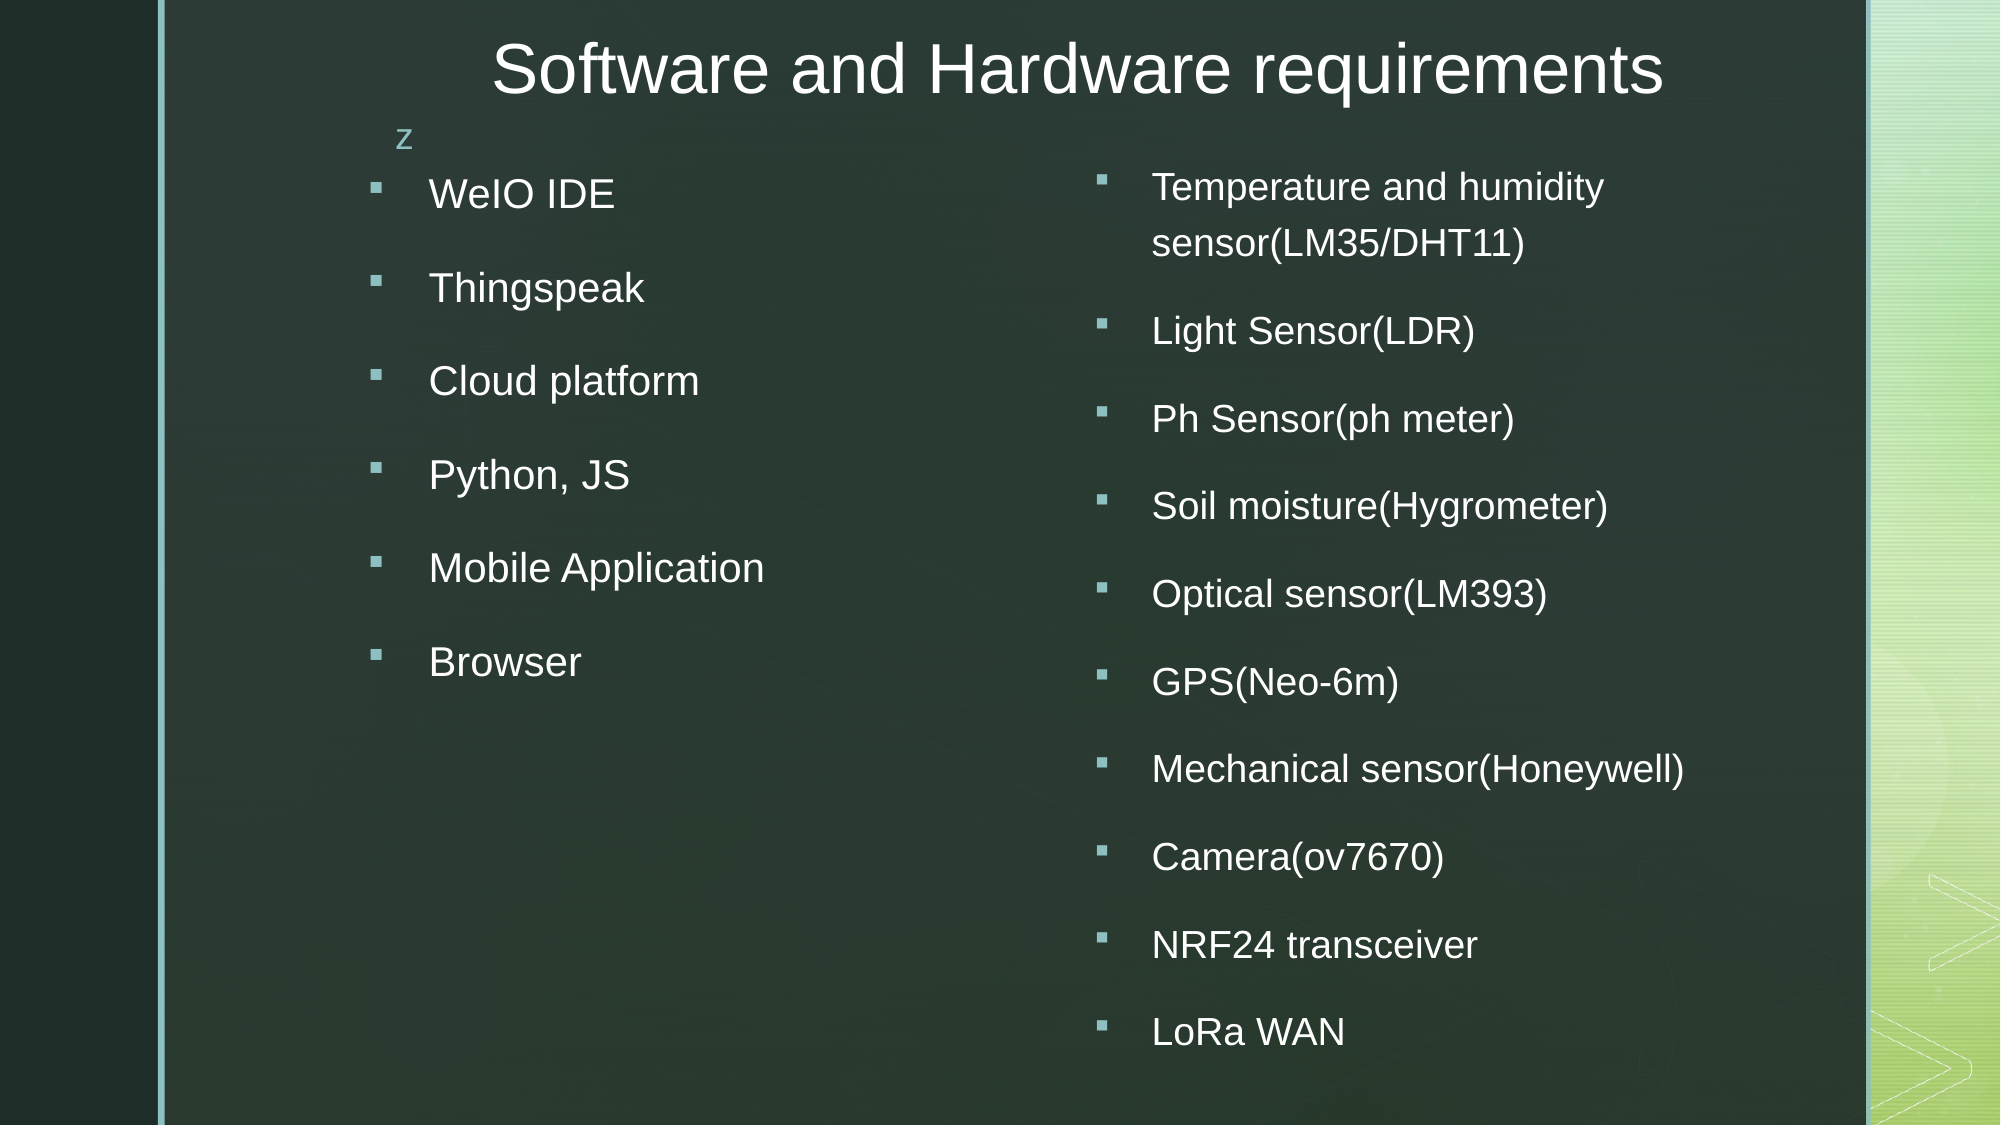

# Software and Hardware requirements
Temperature and humidity sensor(LM35/DHT11)
Light Sensor(LDR)
Ph Sensor(ph meter)
Soil moisture(Hygrometer)
Optical sensor(LM393)
GPS(Neo-6m)
Mechanical sensor(Honeywell)
Camera(ov7670)
NRF24 transceiver
LoRa WAN

WeIO IDE
Thingspeak
Cloud platform
Python, JS
Mobile Application
Browser